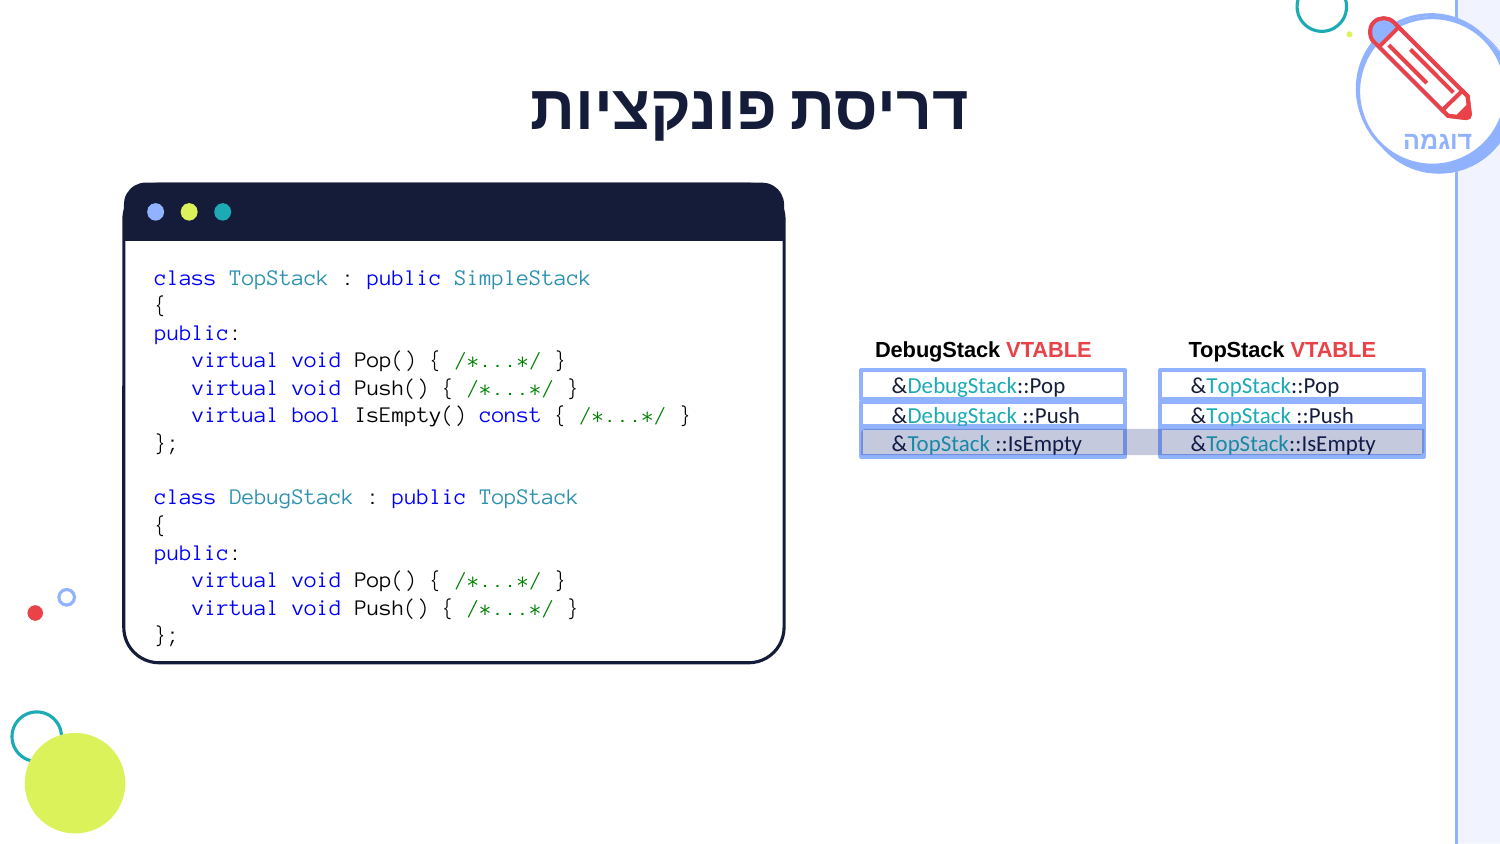

# דריסת פונקציות
דוגמה

class TopStack : public SimpleStack
{
public:
   virtual void Pop() { /*...*/ }
   virtual void Push() { /*...*/ }
   virtual bool IsEmpty() const { /*...*/ }
};

class DebugStack : public TopStack
{
public:
   virtual void Pop() { /*...*/ }
   virtual void Push() { /*...*/ }
};

DebugStack VTABLE
TopStack VTABLE
   &DebugStack::Pop
   &TopStack::Pop
   &TopStack ::Push
   &DebugStack ::Push
   &TopStack ::IsEmpty
   &TopStack::IsEmpty